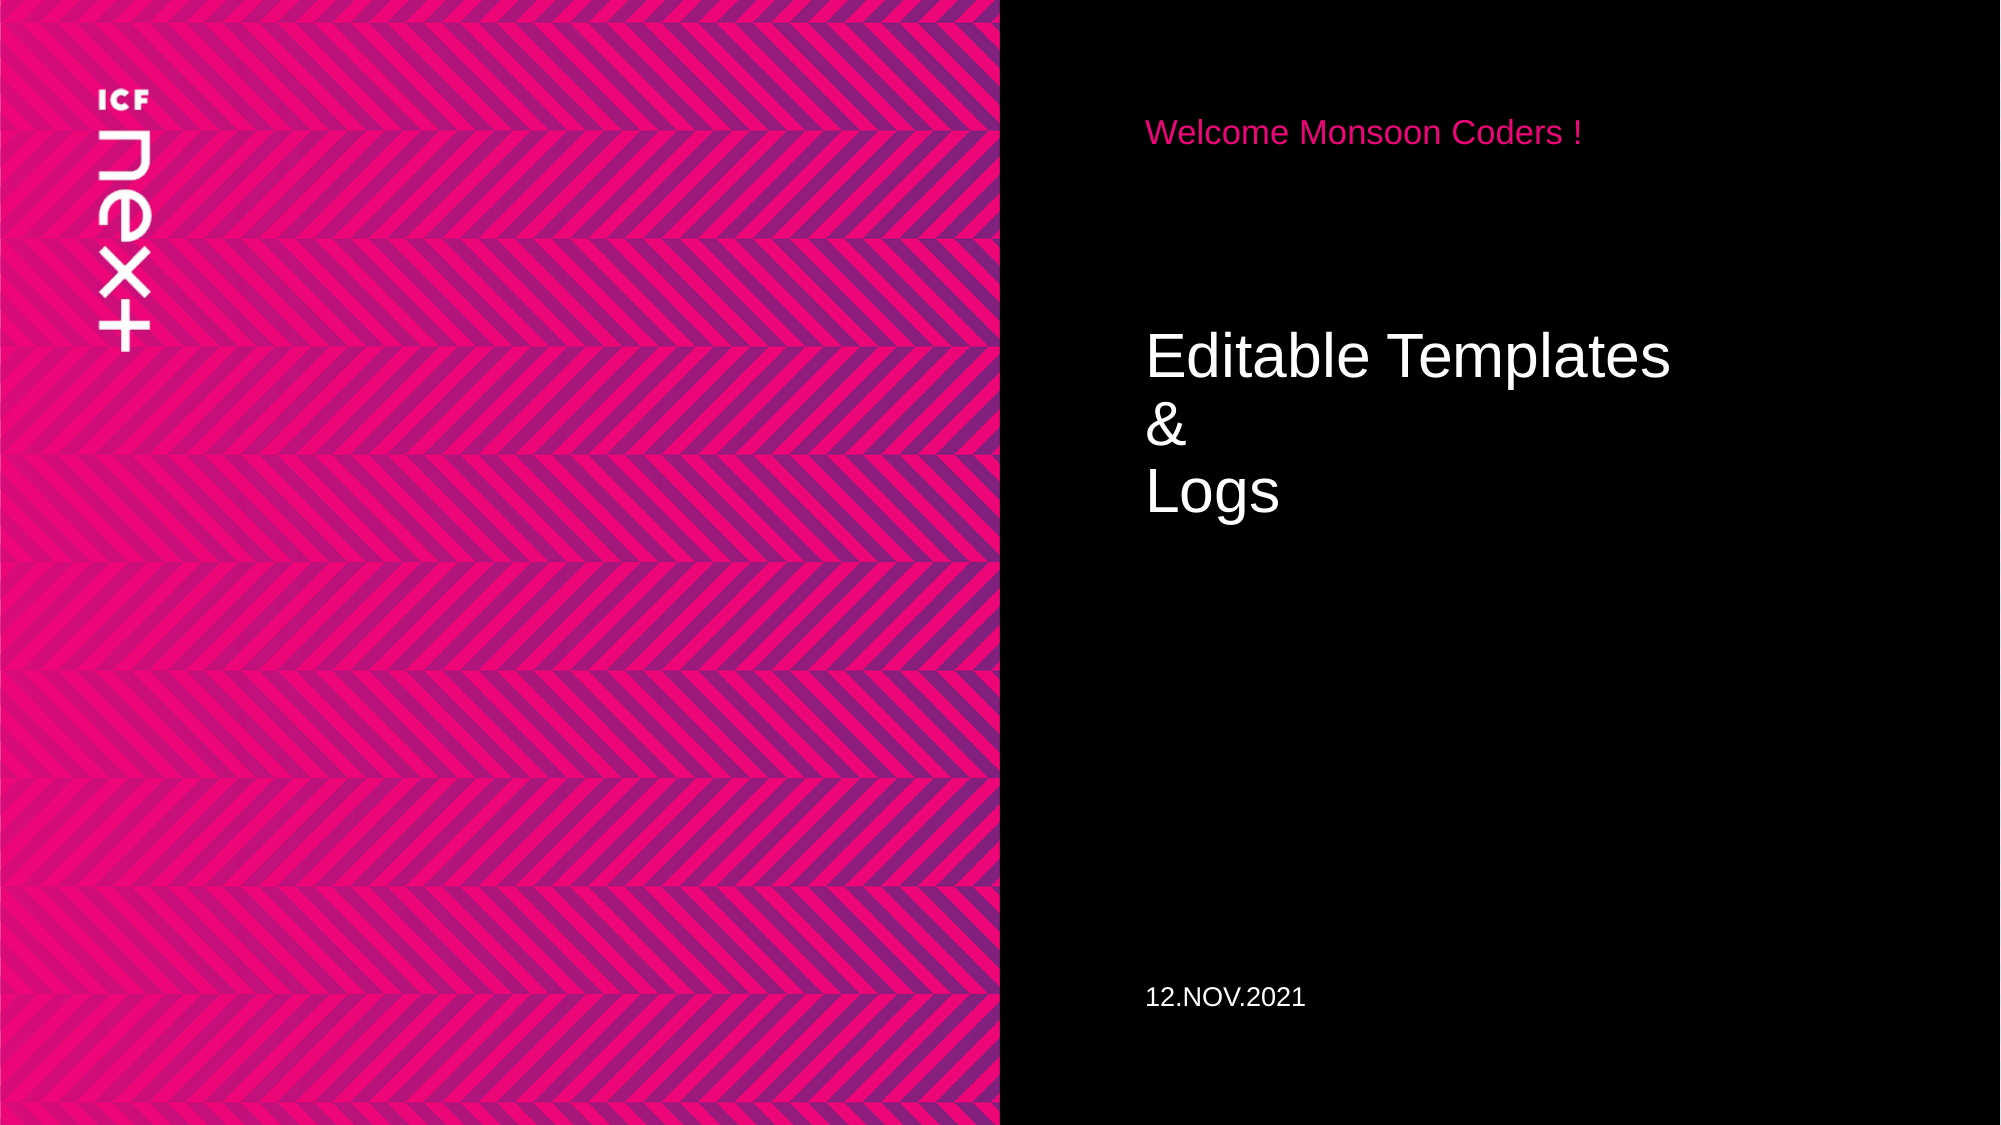

# Welcome Monsoon Coders ! Editable Templates & Logs
12.Nov.2021